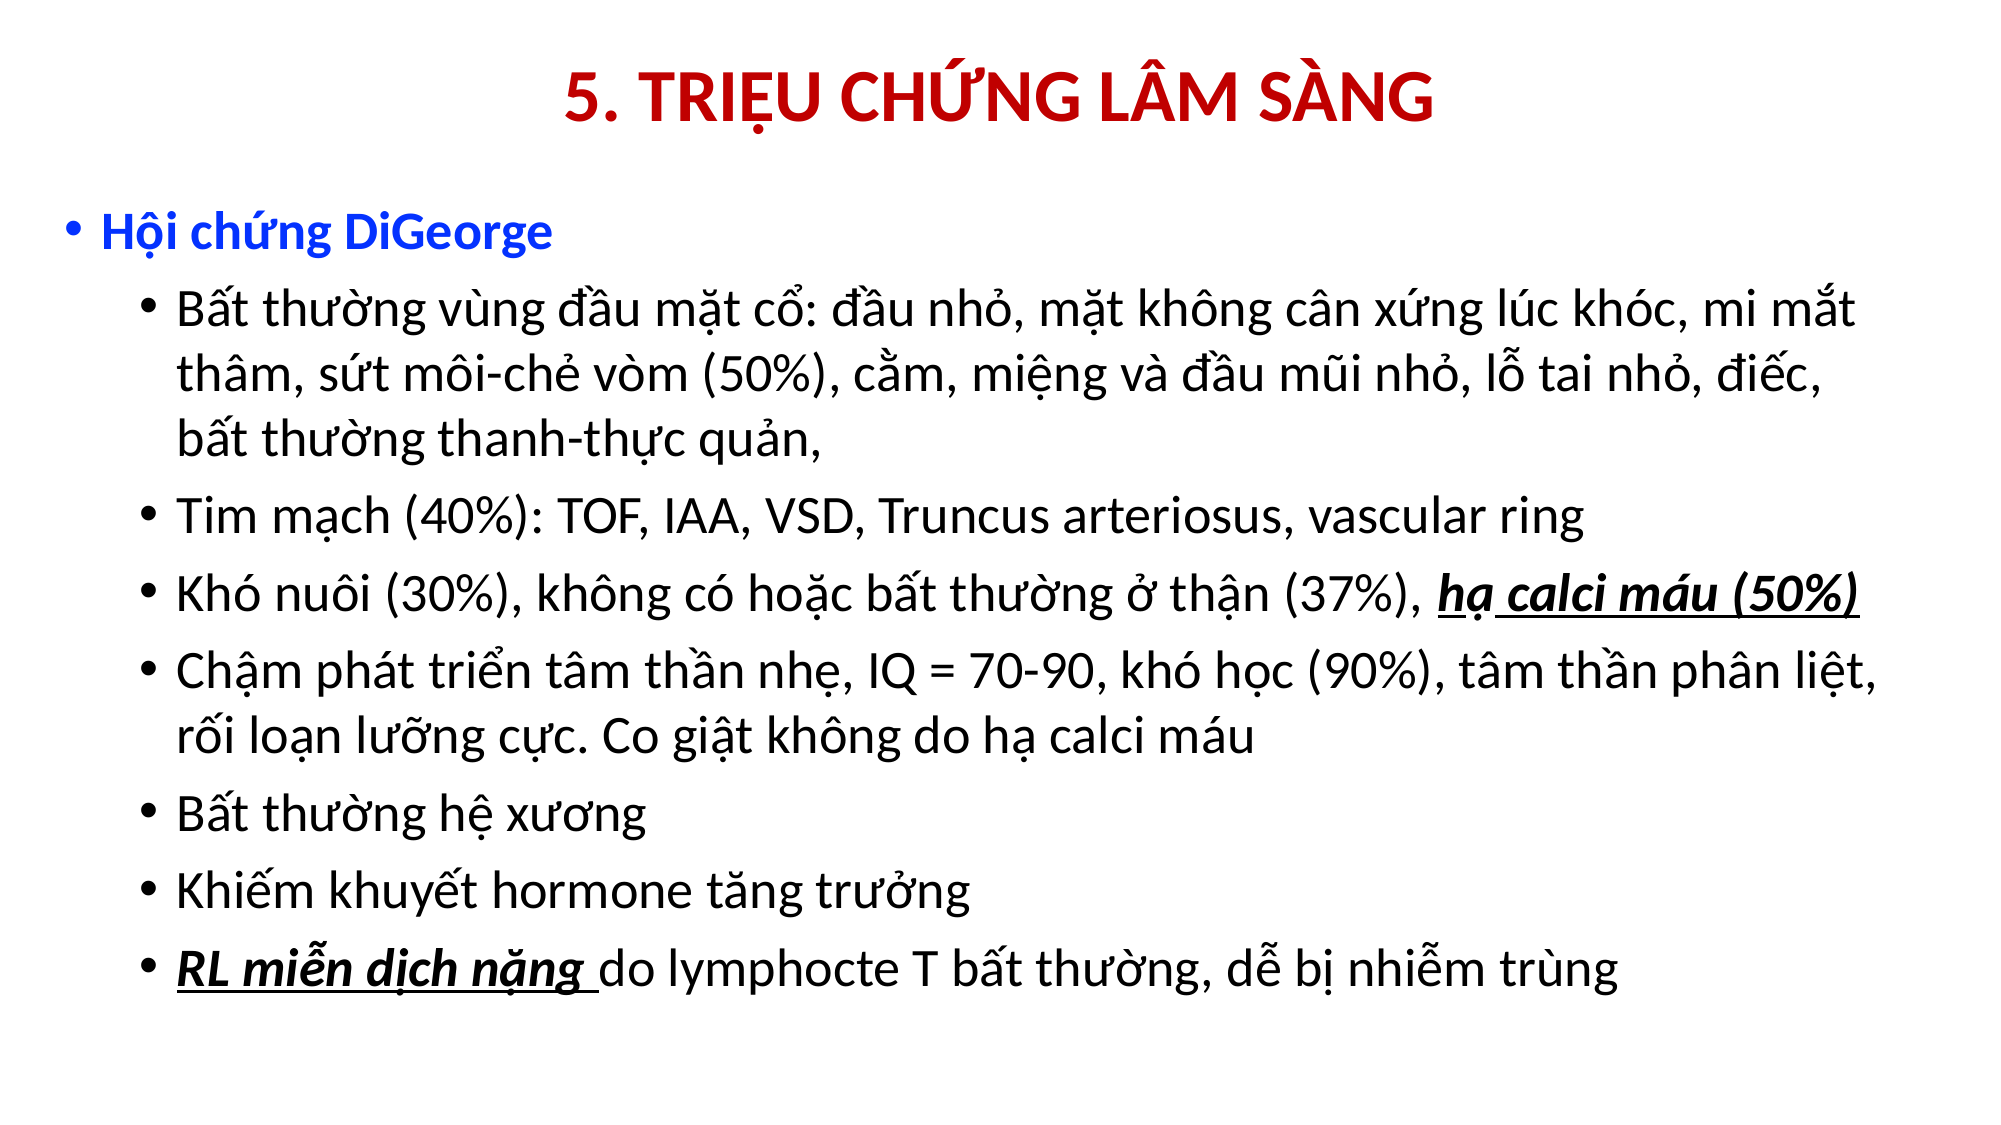

# 5. TRIỆU CHỨNG LÂM SÀNG
Hội chứng DiGeorge
Bất thường vùng đầu mặt cổ: đầu nhỏ, mặt không cân xứng lúc khóc, mi mắt thâm, sứt môi-chẻ vòm (50%), cằm, miệng và đầu mũi nhỏ, lỗ tai nhỏ, điếc, bất thường thanh-thực quản,
Tim mạch (40%): TOF, IAA, VSD, Truncus arteriosus, vascular ring
Khó nuôi (30%), không có hoặc bất thường ở thận (37%), hạ calci máu (50%)
Chậm phát triển tâm thần nhẹ, IQ = 70-90, khó học (90%), tâm thần phân liệt, rối loạn lưỡng cực. Co giật không do hạ calci máu
Bất thường hệ xương
Khiếm khuyết hormone tăng trưởng
RL miễn dịch nặng do lymphocte T bất thường, dễ bị nhiễm trùng